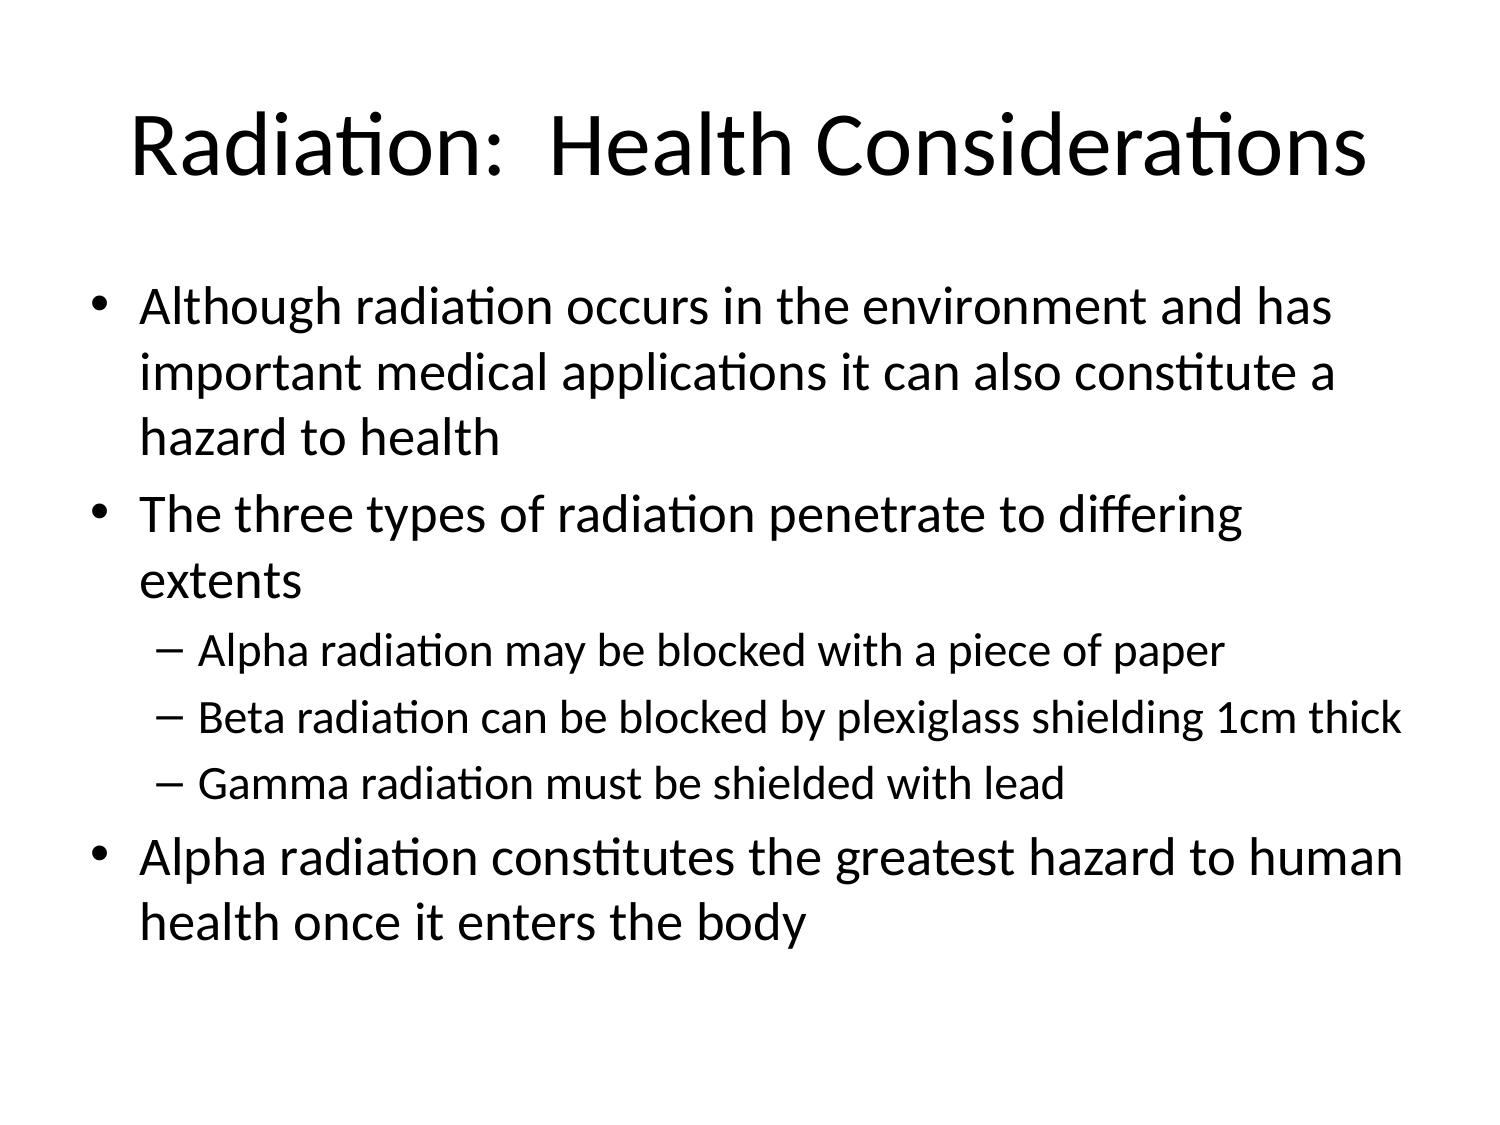

# Radiation:  Health Considerations
Although radiation occurs in the environment and has important medical applications it can also constitute a hazard to health
The three types of radiation penetrate to differing extents
Alpha radiation may be blocked with a piece of paper
Beta radiation can be blocked by plexiglass shielding 1cm thick
Gamma radiation must be shielded with lead
Alpha radiation constitutes the greatest hazard to human health once it enters the body